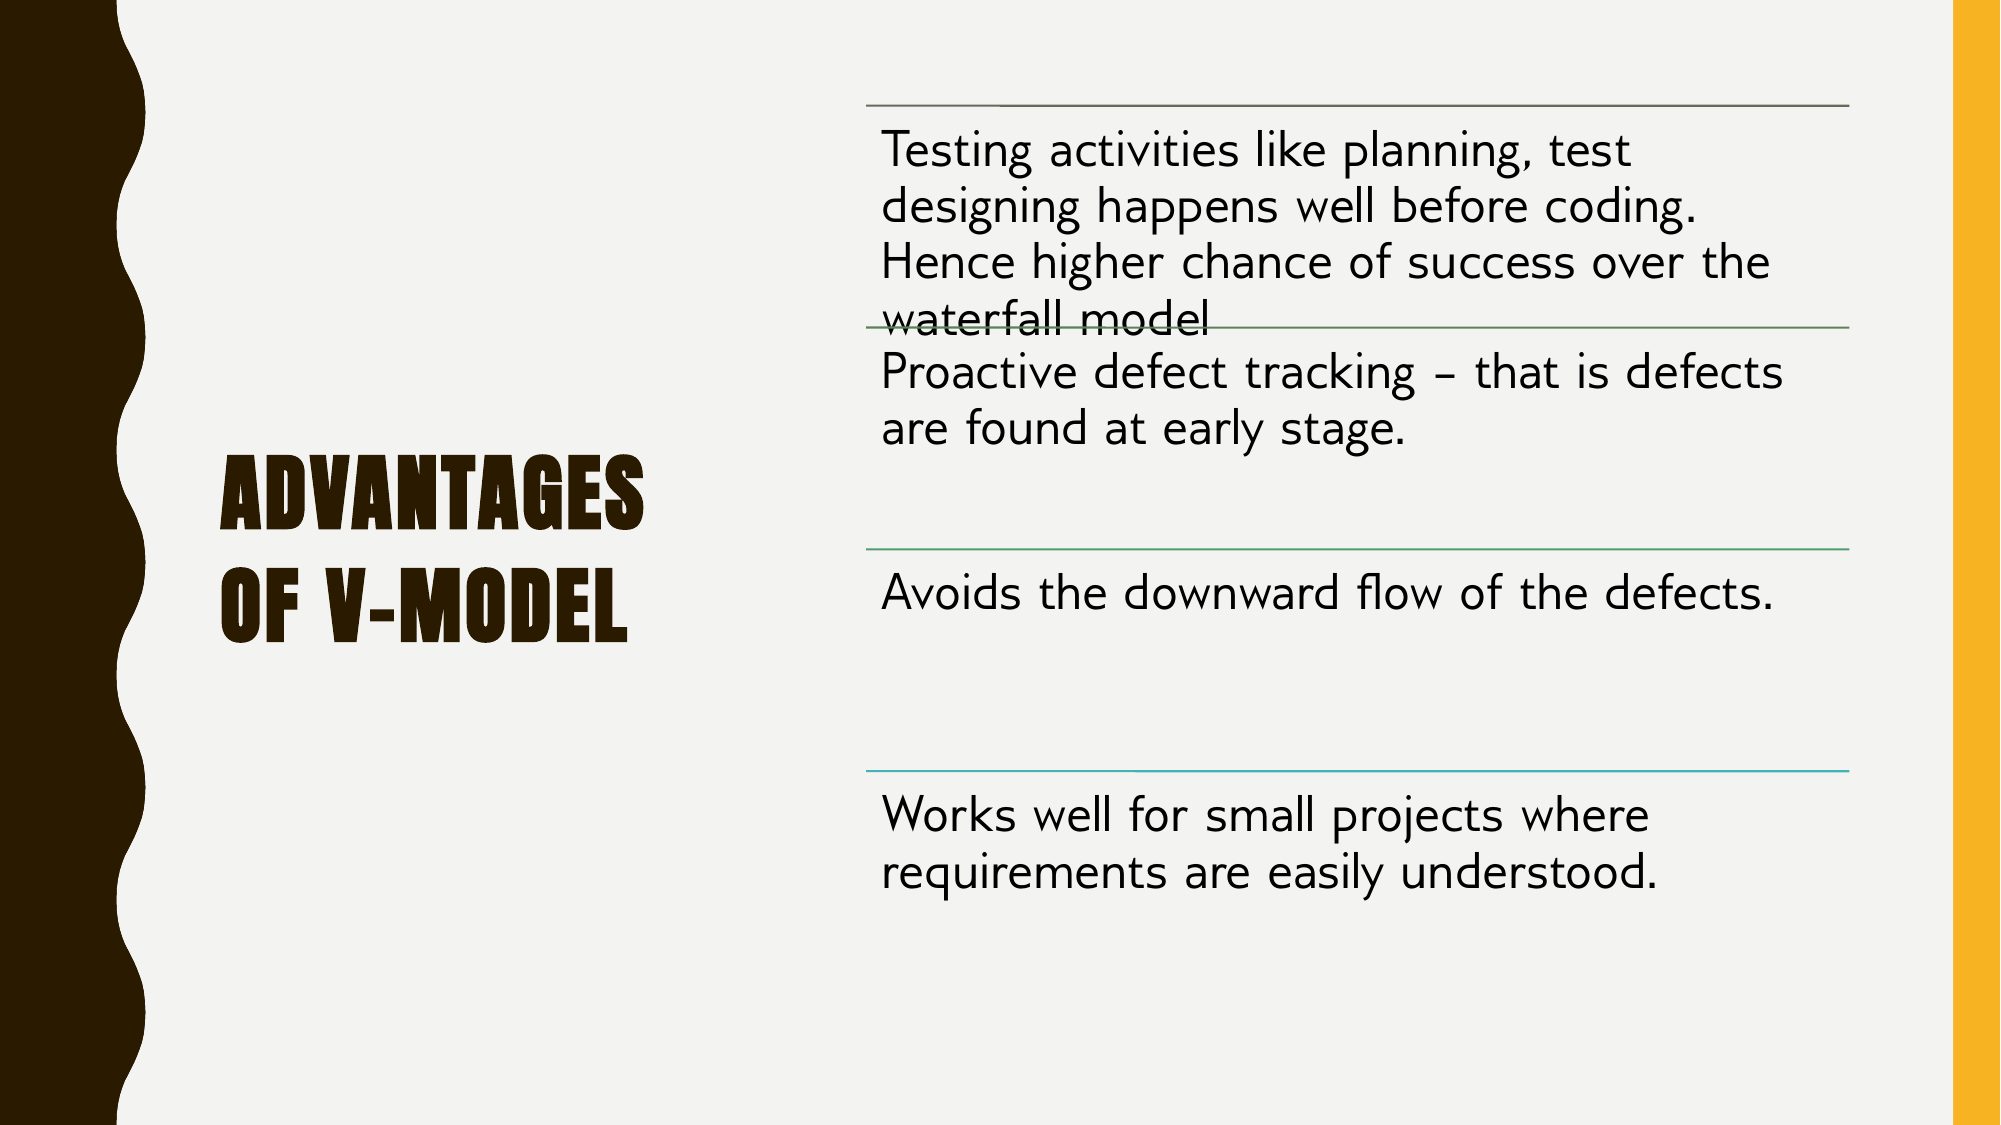

Testing activities like planning, test designing happens well before coding. Hence higher chance of success over the waterfall model
Proactive defect tracking – that is defects are found at early stage.
Avoids the downward flow of the defects.
Works well for small projects where requirements are easily understood.
Advantages of V-model